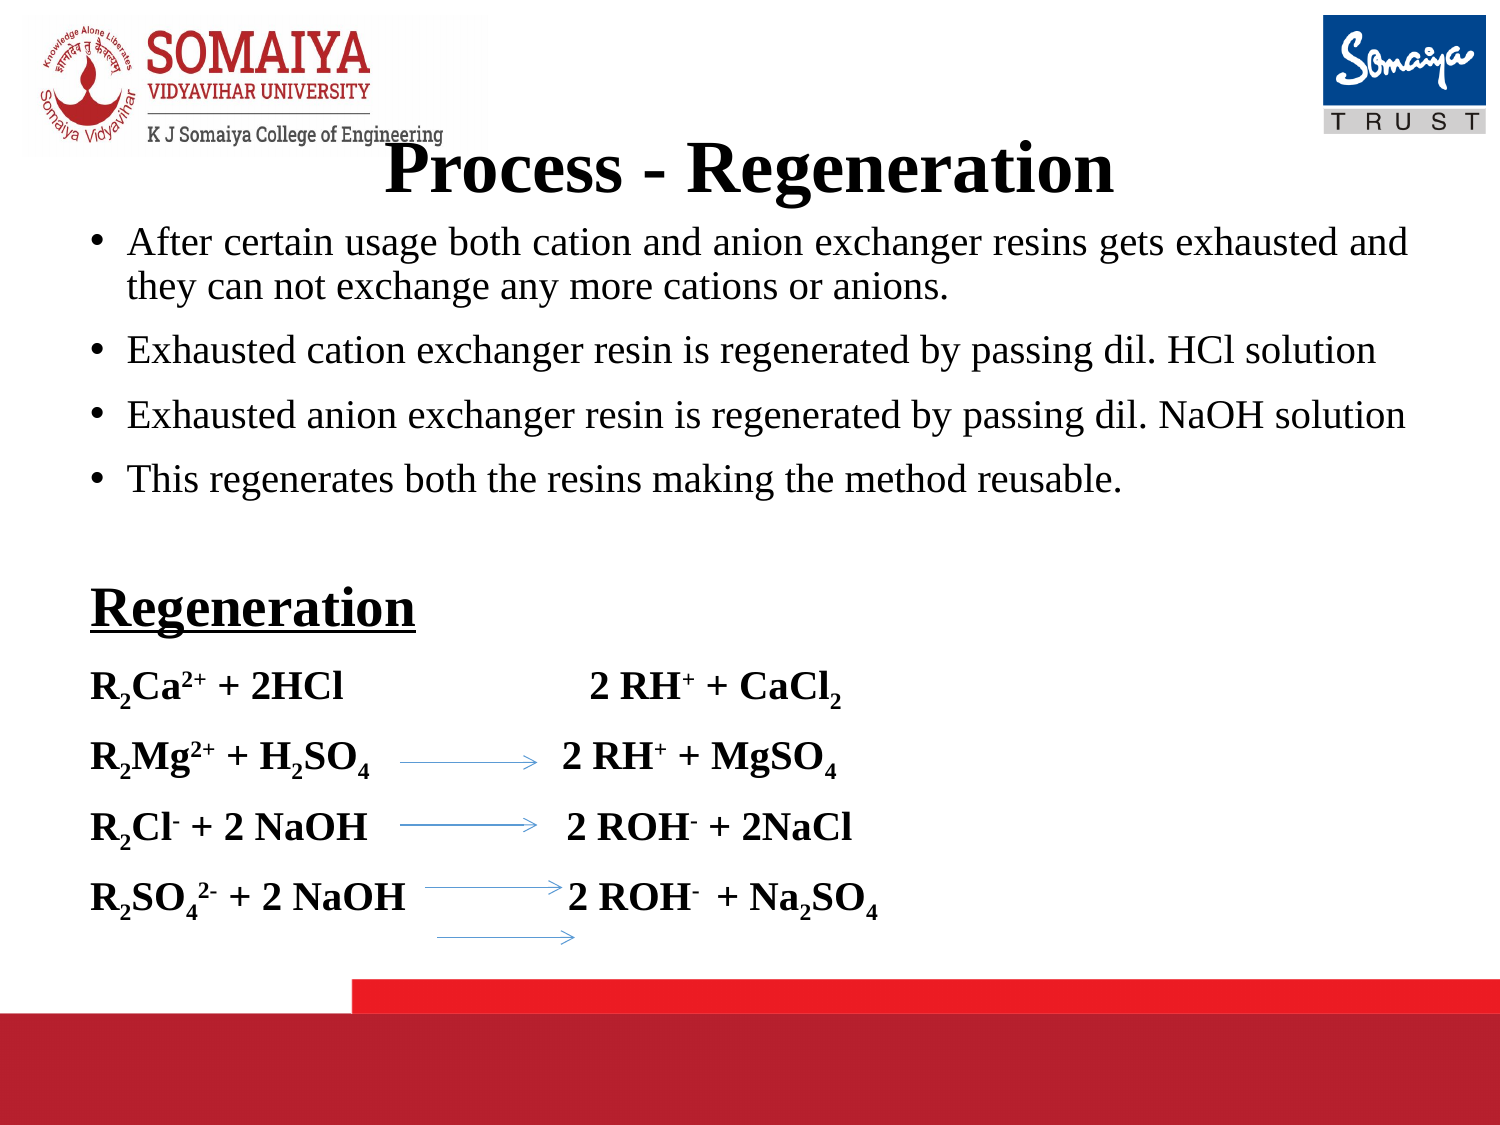

# Process - Regeneration
After certain usage both cation and anion exchanger resins gets exhausted and they can not exchange any more cations or anions.
Exhausted cation exchanger resin is regenerated by passing dil. HCl solution
Exhausted anion exchanger resin is regenerated by passing dil. NaOH solution
This regenerates both the resins making the method reusable.

Regeneration
R2Ca2+ + 2HCl                        2 RH+ + CaCl2
R2Mg2+ + H2SO4                                2 RH+ + MgSO4
R2Cl- + 2 NaOH                                 2 ROH- + 2NaCl
R2SO42- + 2 NaOH                           2 ROH-  + Na2SO4